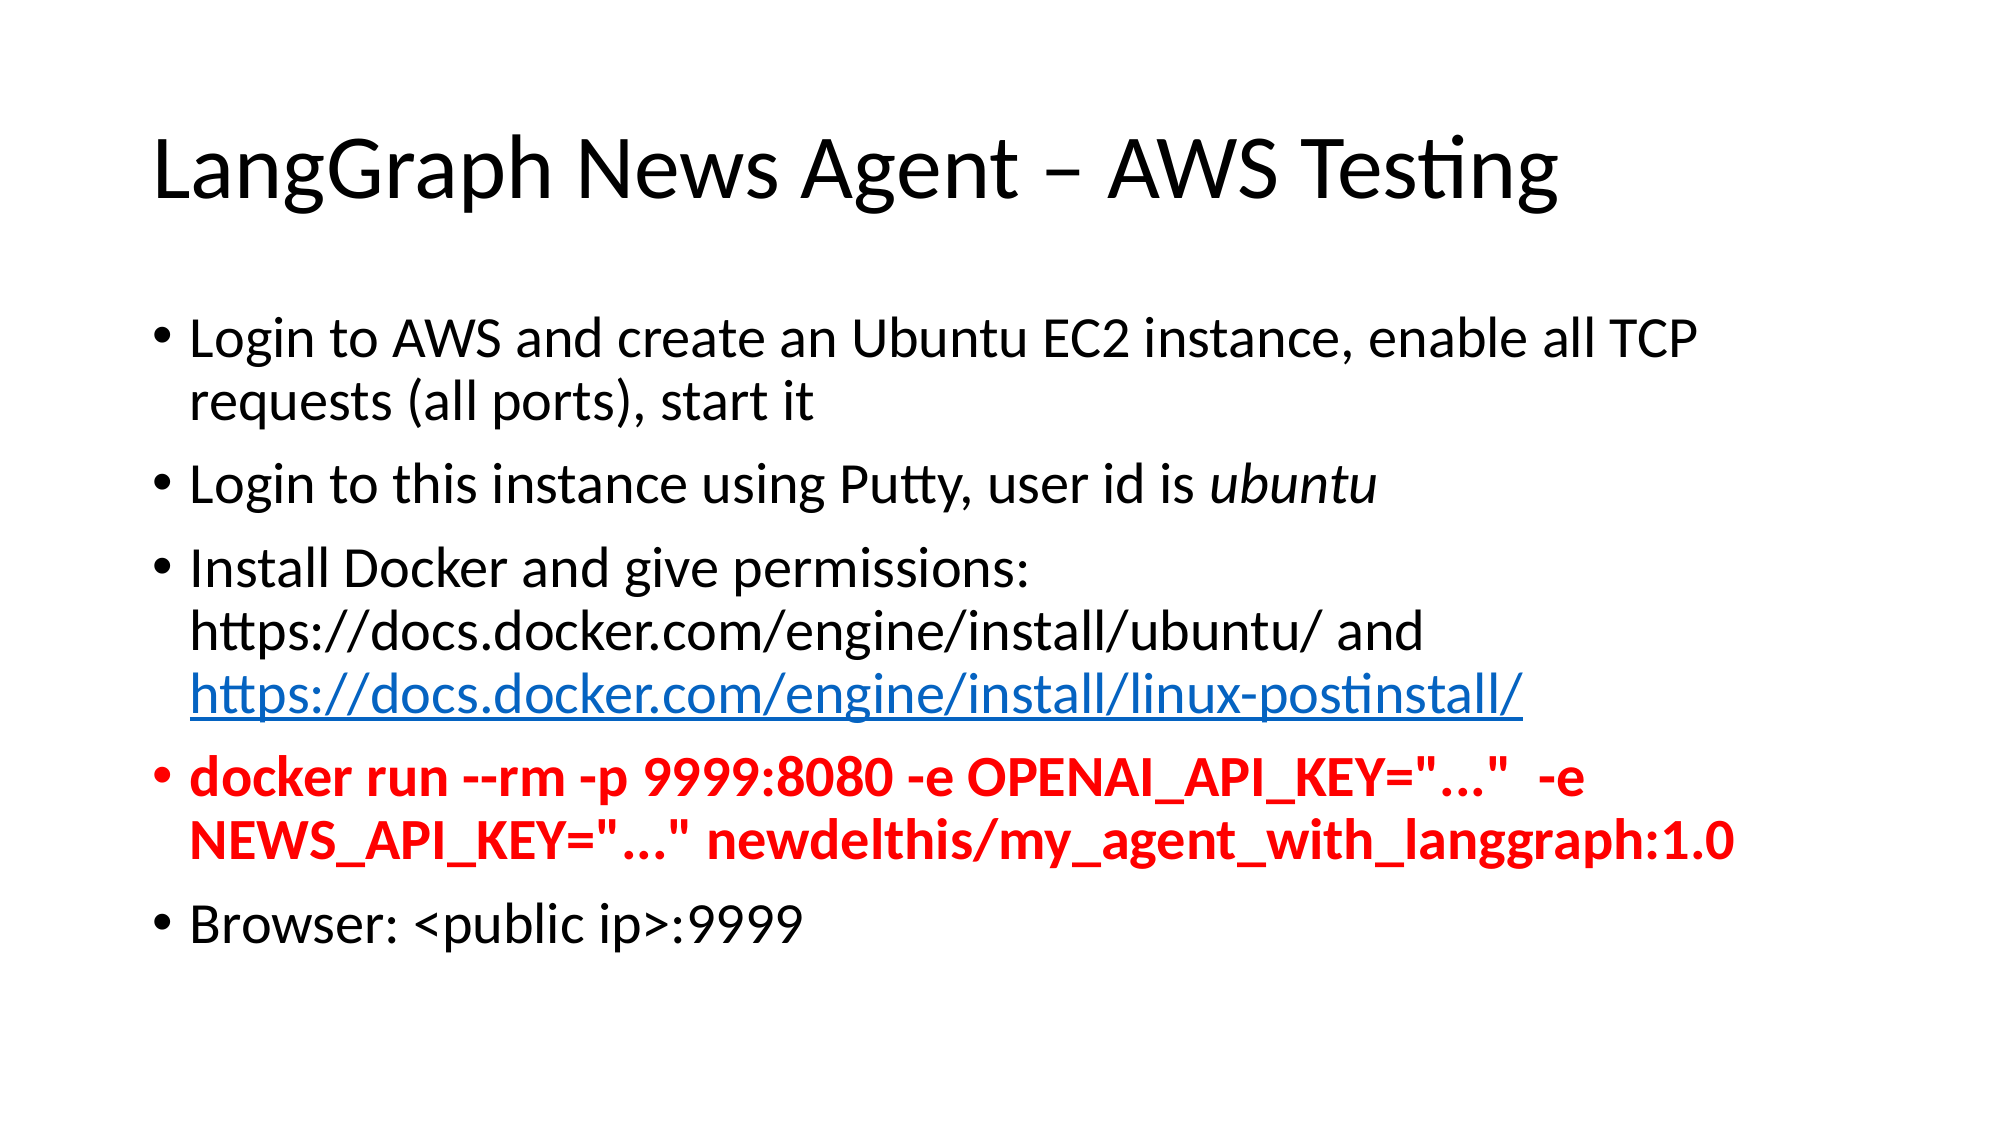

# LangGraph News Agent – AWS Testing
Login to AWS and create an Ubuntu EC2 instance, enable all TCP requests (all ports), start it
Login to this instance using Putty, user id is ubuntu
Install Docker and give permissions: https://docs.docker.com/engine/install/ubuntu/ and https://docs.docker.com/engine/install/linux-postinstall/
docker run --rm -p 9999:8080 -e OPENAI_API_KEY="..."  -e NEWS_API_KEY="..." newdelthis/my_agent_with_langgraph:1.0
Browser: <public ip>:9999